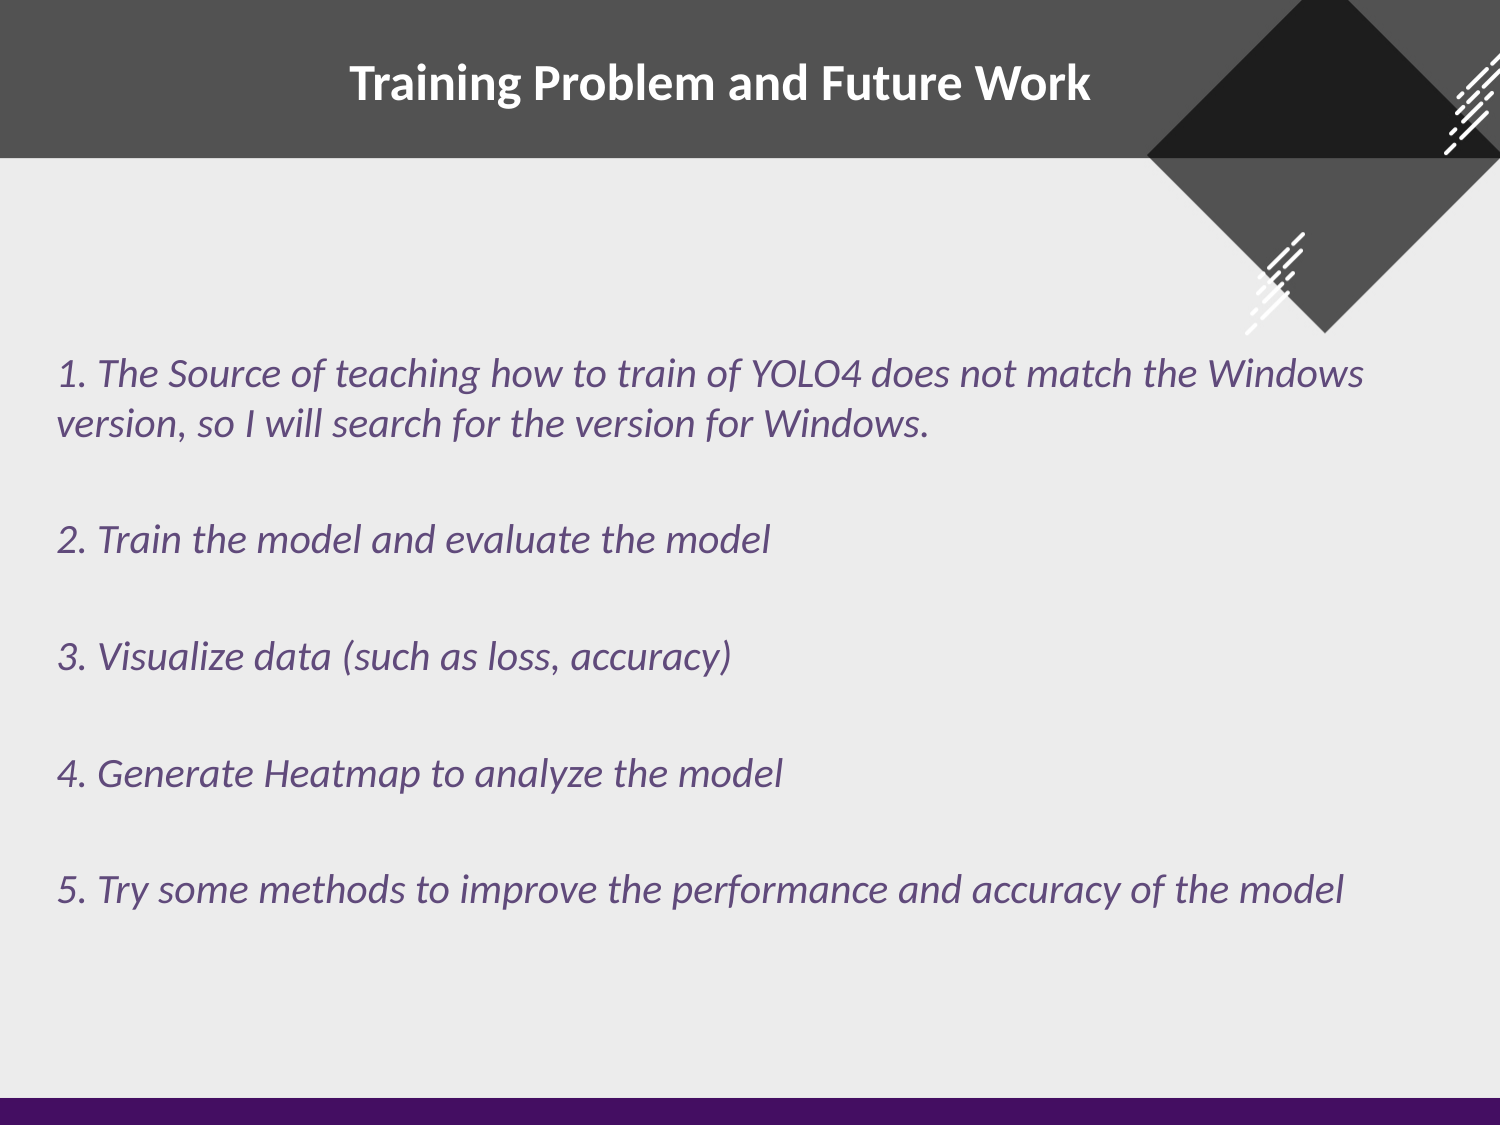

# Training Problem and Future Work
1. The Source of teaching how to train of YOLO4 does not match the Windows version, so I will search for the version for Windows.

2. Train the model and evaluate the model

3. Visualize data (such as loss, accuracy)

4. Generate Heatmap to analyze the model

5. Try some methods to improve the performance and accuracy of the model